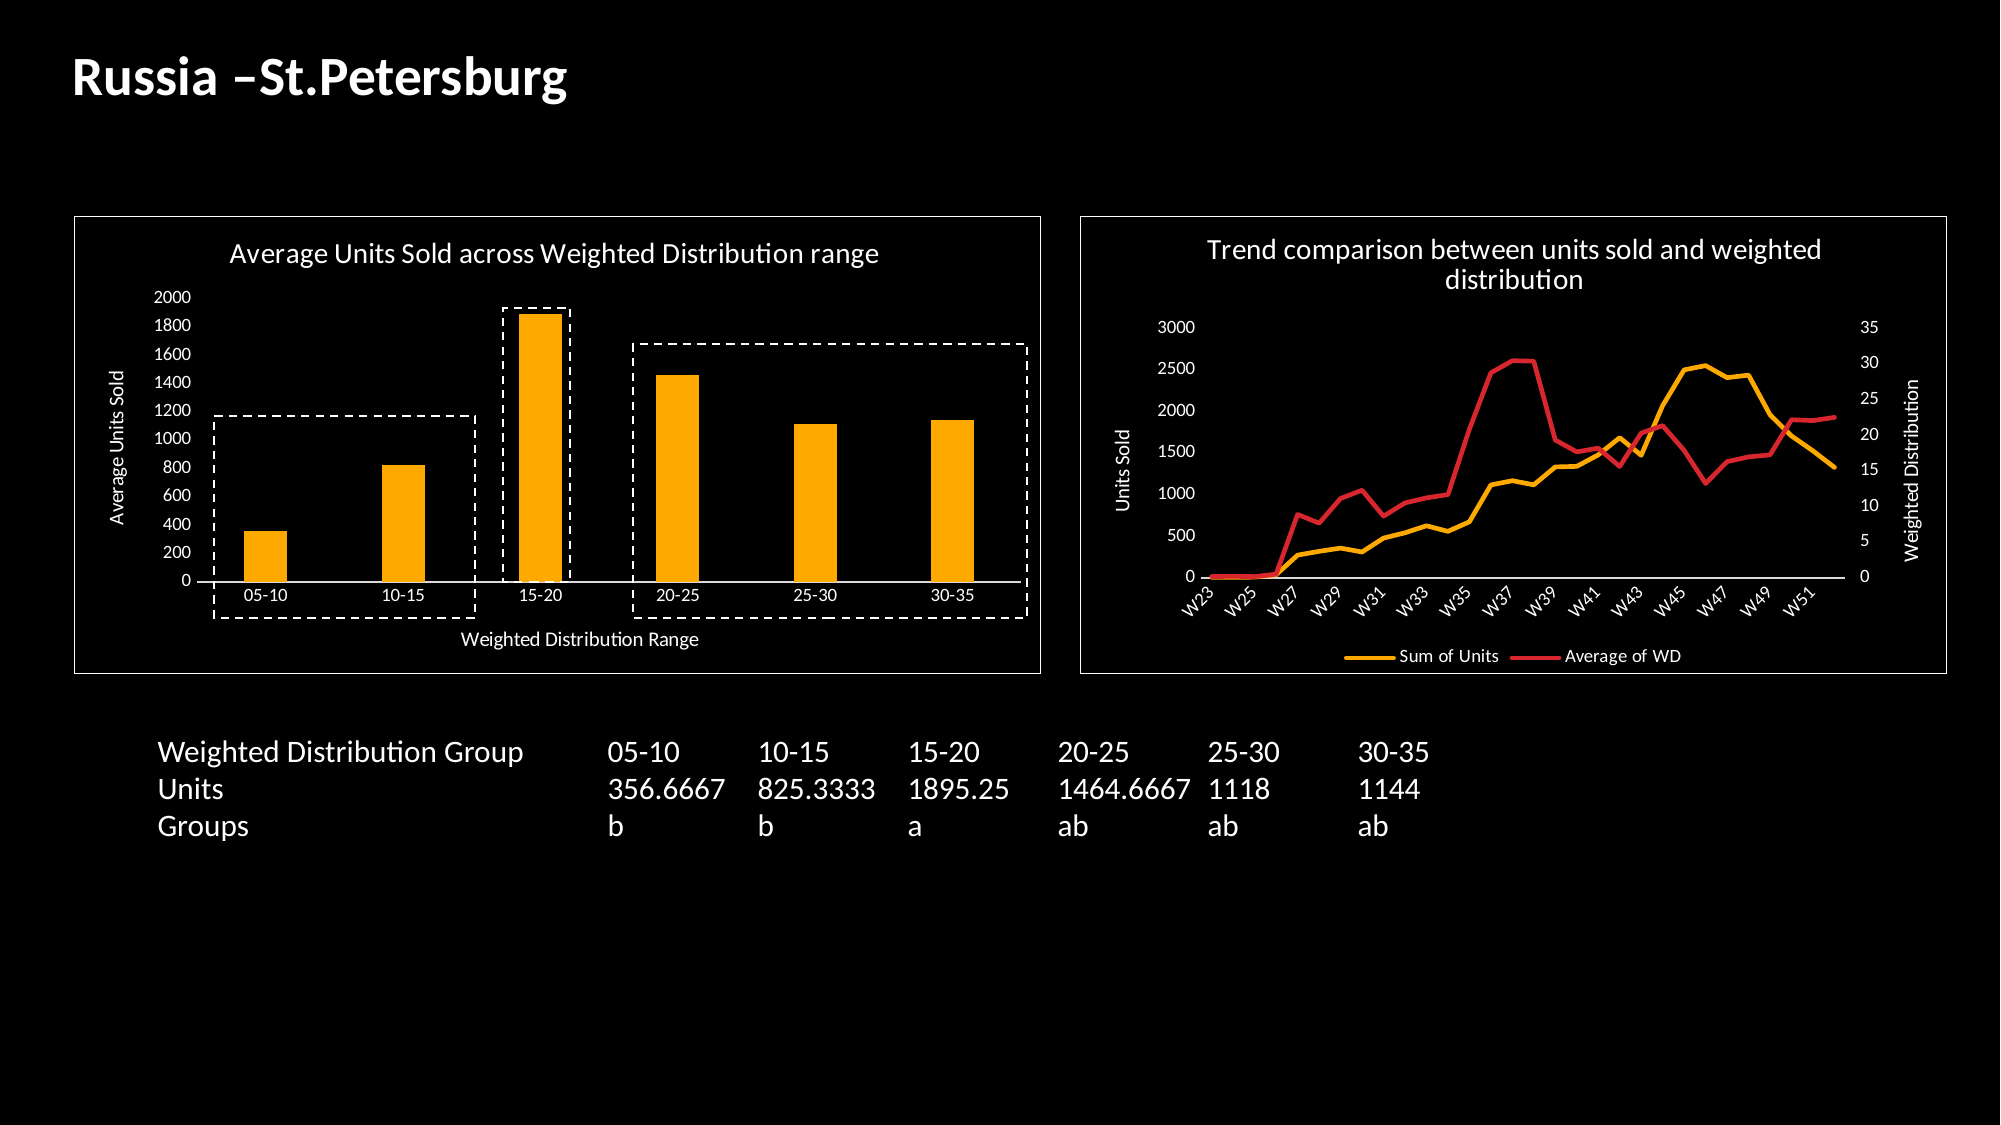

Russia –St.Petersburg

### Chart: Average Units Sold across Weighted Distribution range

| Category |  |
|---|---|
| 05-10 | 356.6667 |
| 10-15 | 825.3333 |
| 15-20 | 1895.25 |
| 20-25 | 1464.6667 |
| 25-30 | 1118.0 |
| 30-35 | 1144.0 |

### Chart: Trend comparison between units sold and weighted distribution

| Category | Sum of Units | Average of WD |
|---|---|---|
| W23 | 7.0 | 0.1824 |
| W24 | 7.0 | 0.2129 |
| W25 | 8.0 | 0.17415 |
| W26 | 37.0 | 0.51745 |
| W27 | 273.0 | 8.90246 |
| W28 | 319.0 | 7.6733 |
| W29 | 358.0 | 11.14658 |
| W30 | 311.0 | 12.30222 |
| W31 | 478.0 | 8.65144 |
| W32 | 542.0 | 10.5176 |
| W33 | 627.0 | 11.22534 |
| W34 | 559.0 | 11.6888 |
| W35 | 674.0 | 20.8920833333333 |
| W36 | 1118.0 | 28.8044 |
| W37 | 1169.0 | 30.5018 |
| W38 | 1119.0 | 30.4330333333333 |
| W39 | 1335.0 | 19.3660666666667 |
| W40 | 1342.0 | 17.6838166666667 |
| W41 | 1480.0 | 18.2112833333333 |
| W42 | 1687.0 | 15.6411666666667 |
| W43 | 1475.0 | 20.3326 |
| W44 | 2073.0 | 21.3853833333333 |
| W45 | 2504.0 | 17.8902333333333 |
| W46 | 2555.0 | 13.2481166666667 |
| W47 | 2410.0 | 16.3146333333333 |
| W48 | 2441.0 | 16.9810333333333 |
| W49 | 1963.0 | 17.2687833333333 |
| W50 | 1709.0 | 22.2079666666667 |
| W51 | 1528.0 | 22.0870833333333 |
| W52 | 1329.0 | 22.5382833333333 |

Weighted Distribution Group	05-10	10-15	15-20	20-25	25-30	30-35
Units			356.6667	825.3333	1895.25	1464.6667	1118	1144
Groups			b	b	a	ab	ab	ab